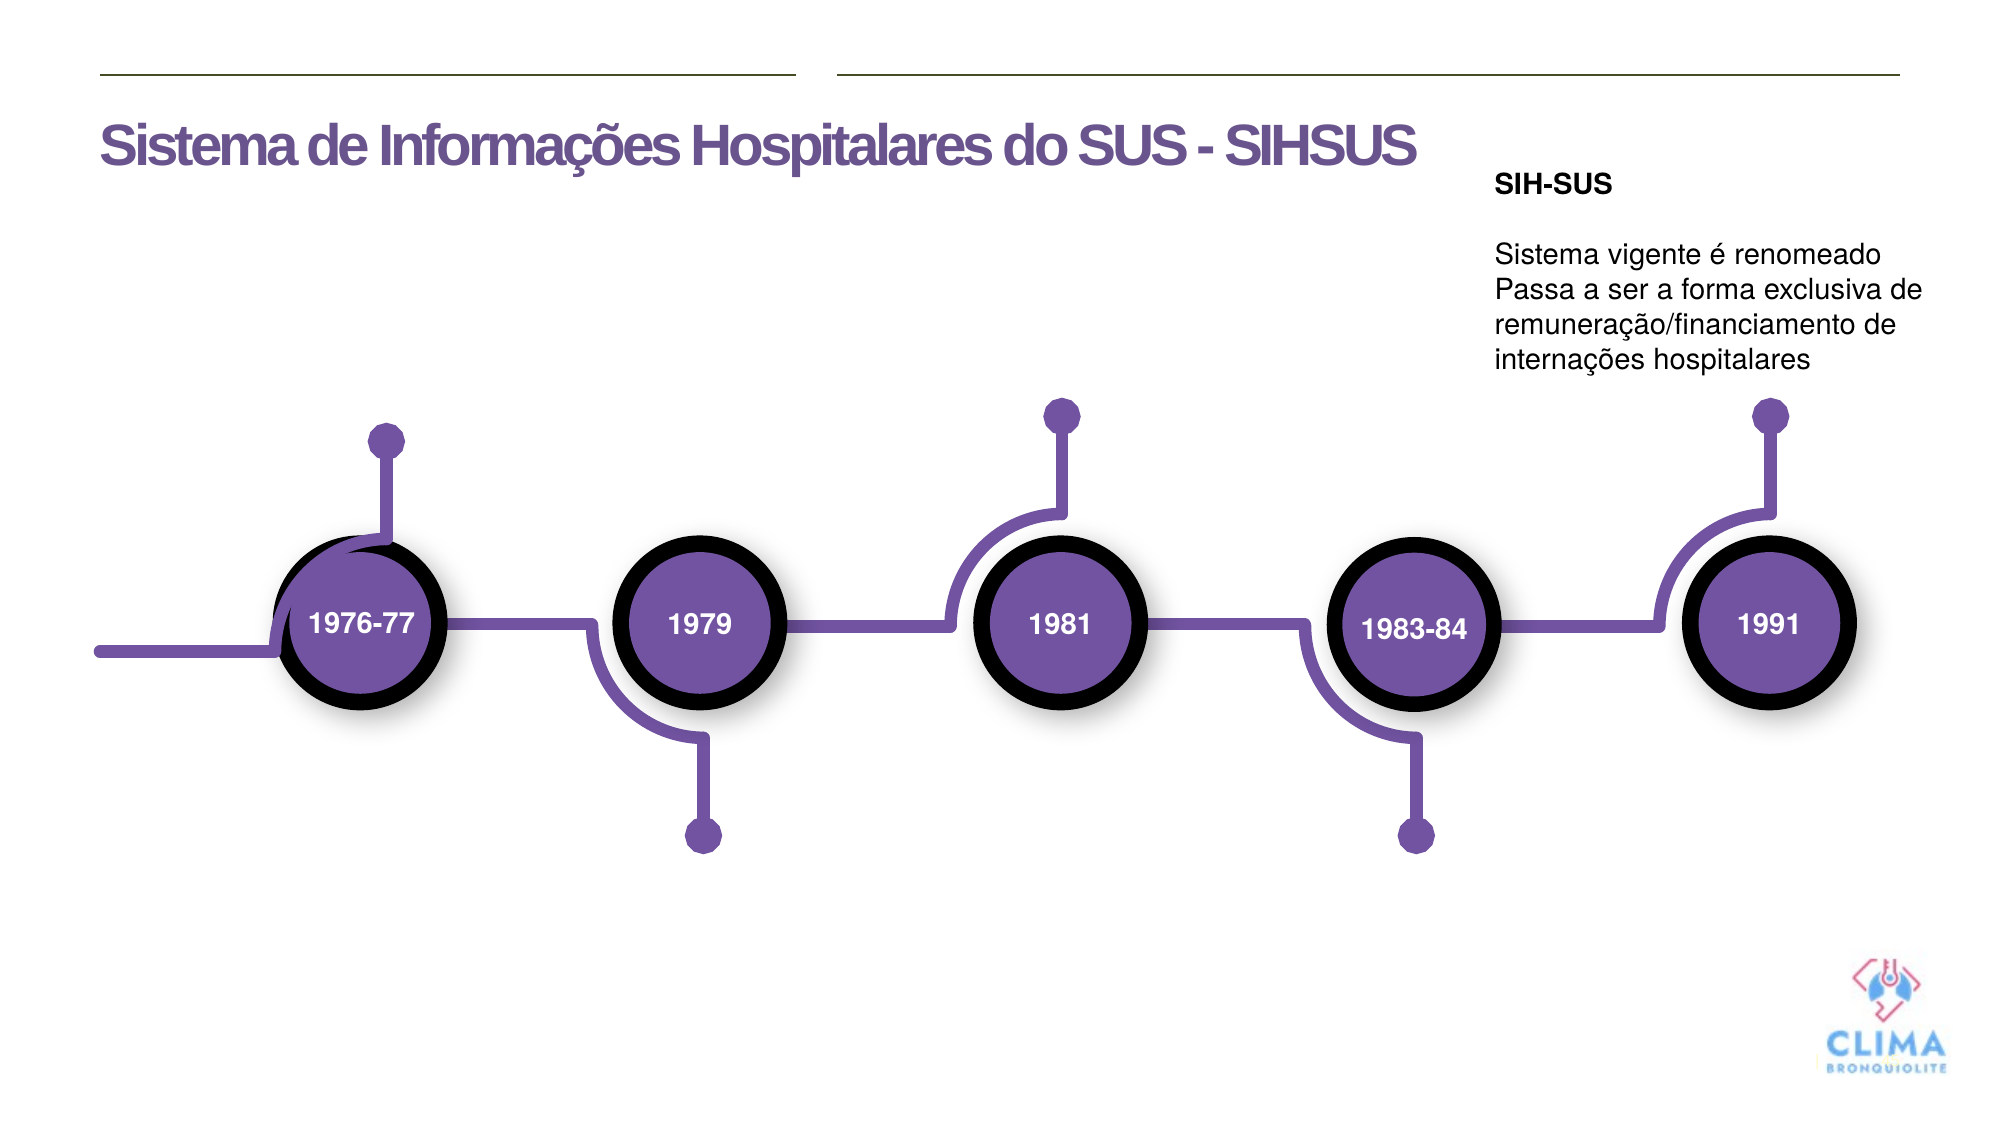

# Sistema de Informações Hospitalares do SUS - SIHSUS
SIH-SUS

Sistema vigente é renomeado
Passa a ser a forma exclusiva de remuneração/financiamento de internações hospitalares

1979

1981

1991

1983-84

1976-77

45